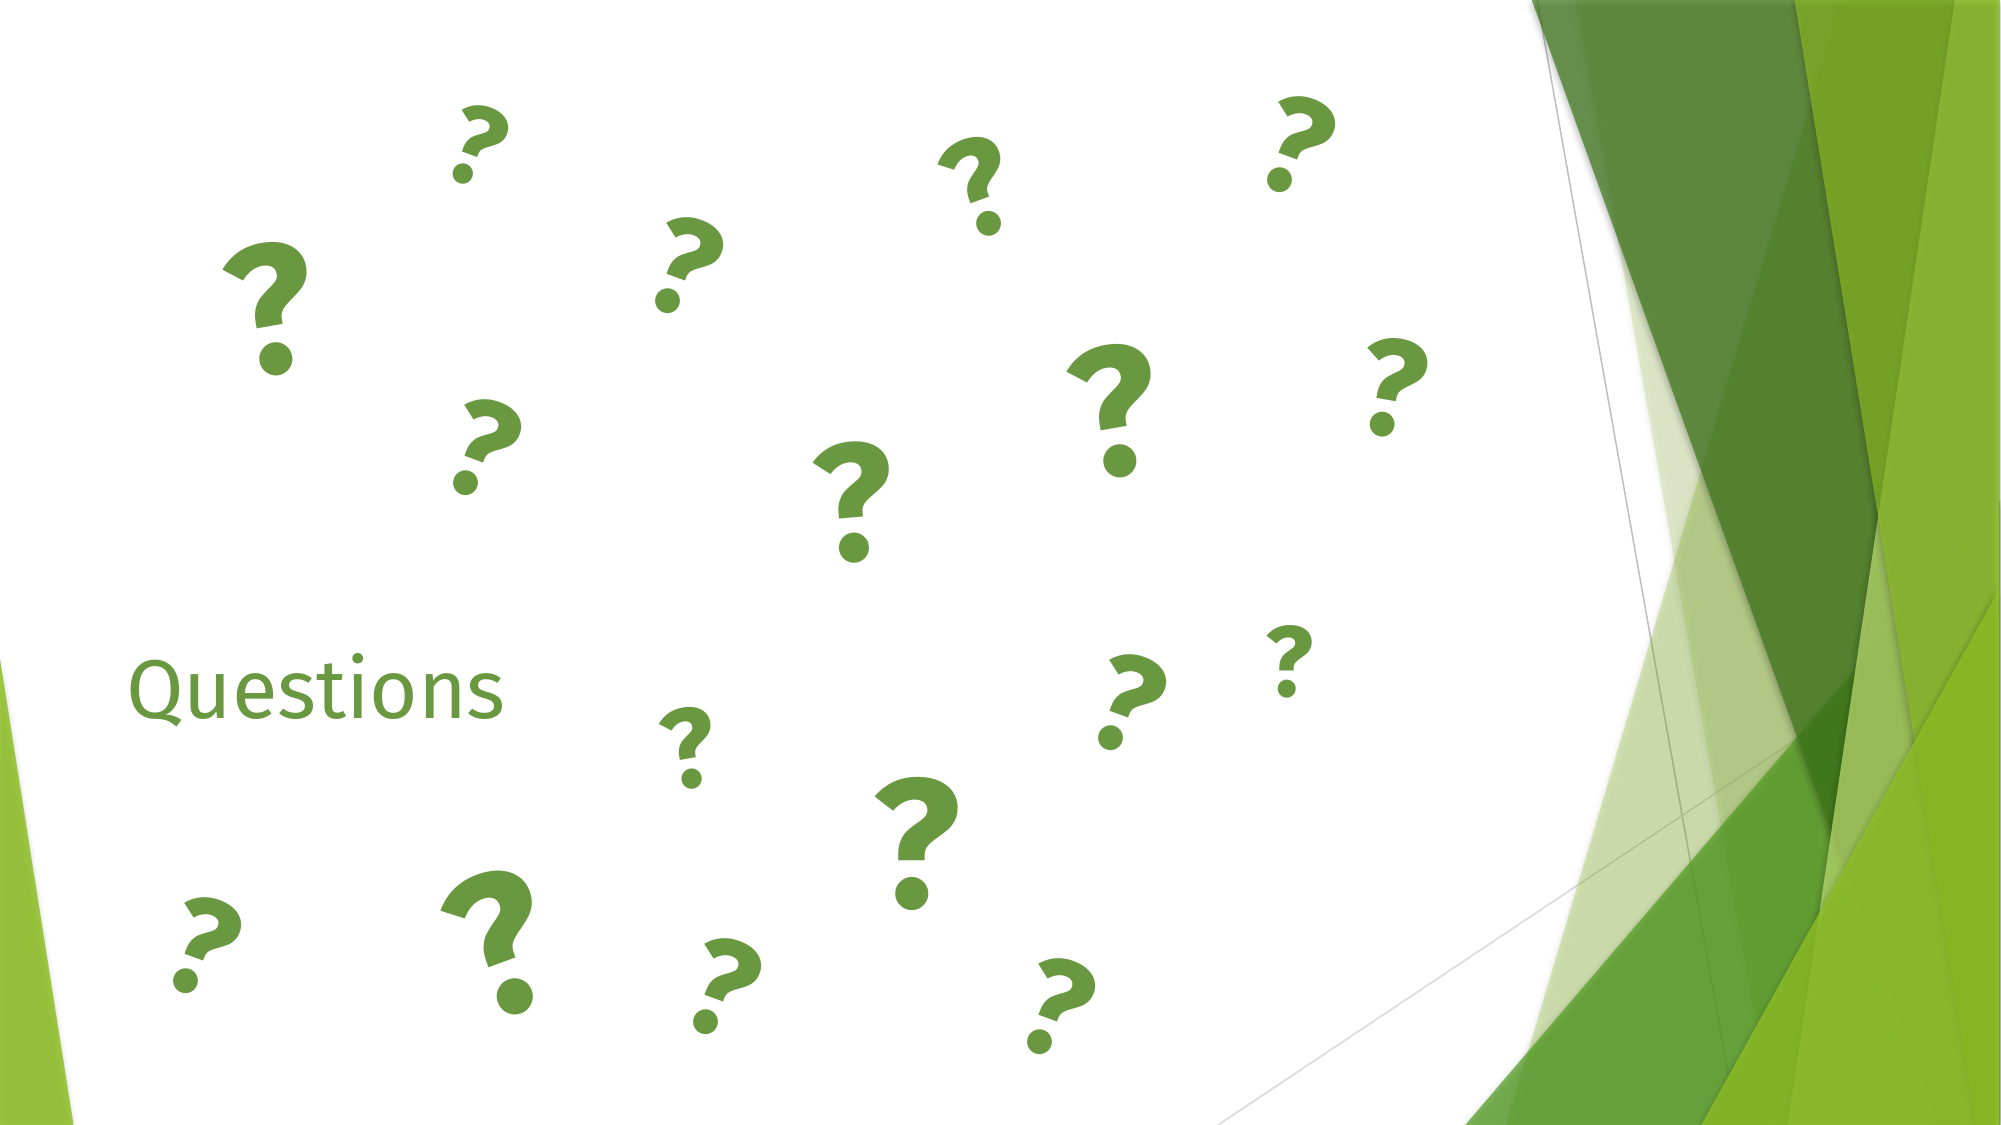

?
?
?
?
?
?
?
?
?
# Questions
?
?
?
?
?
?
?
?